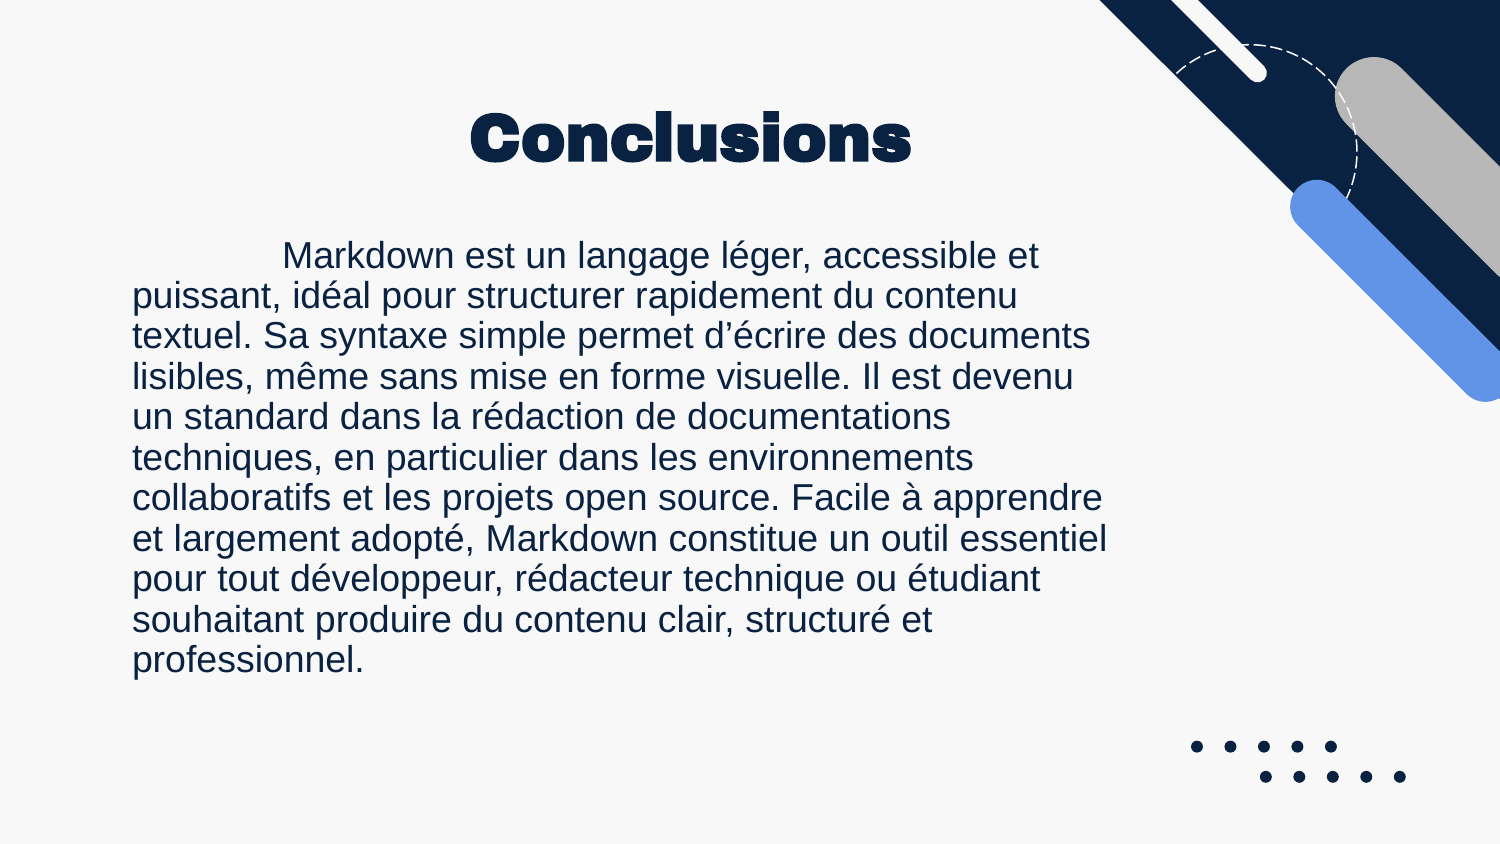

# Conclusions
	Markdown est un langage léger, accessible et puissant, idéal pour structurer rapidement du contenu textuel. Sa syntaxe simple permet d’écrire des documents lisibles, même sans mise en forme visuelle. Il est devenu un standard dans la rédaction de documentations techniques, en particulier dans les environnements collaboratifs et les projets open source. Facile à apprendre et largement adopté, Markdown constitue un outil essentiel pour tout développeur, rédacteur technique ou étudiant souhaitant produire du contenu clair, structuré et professionnel.